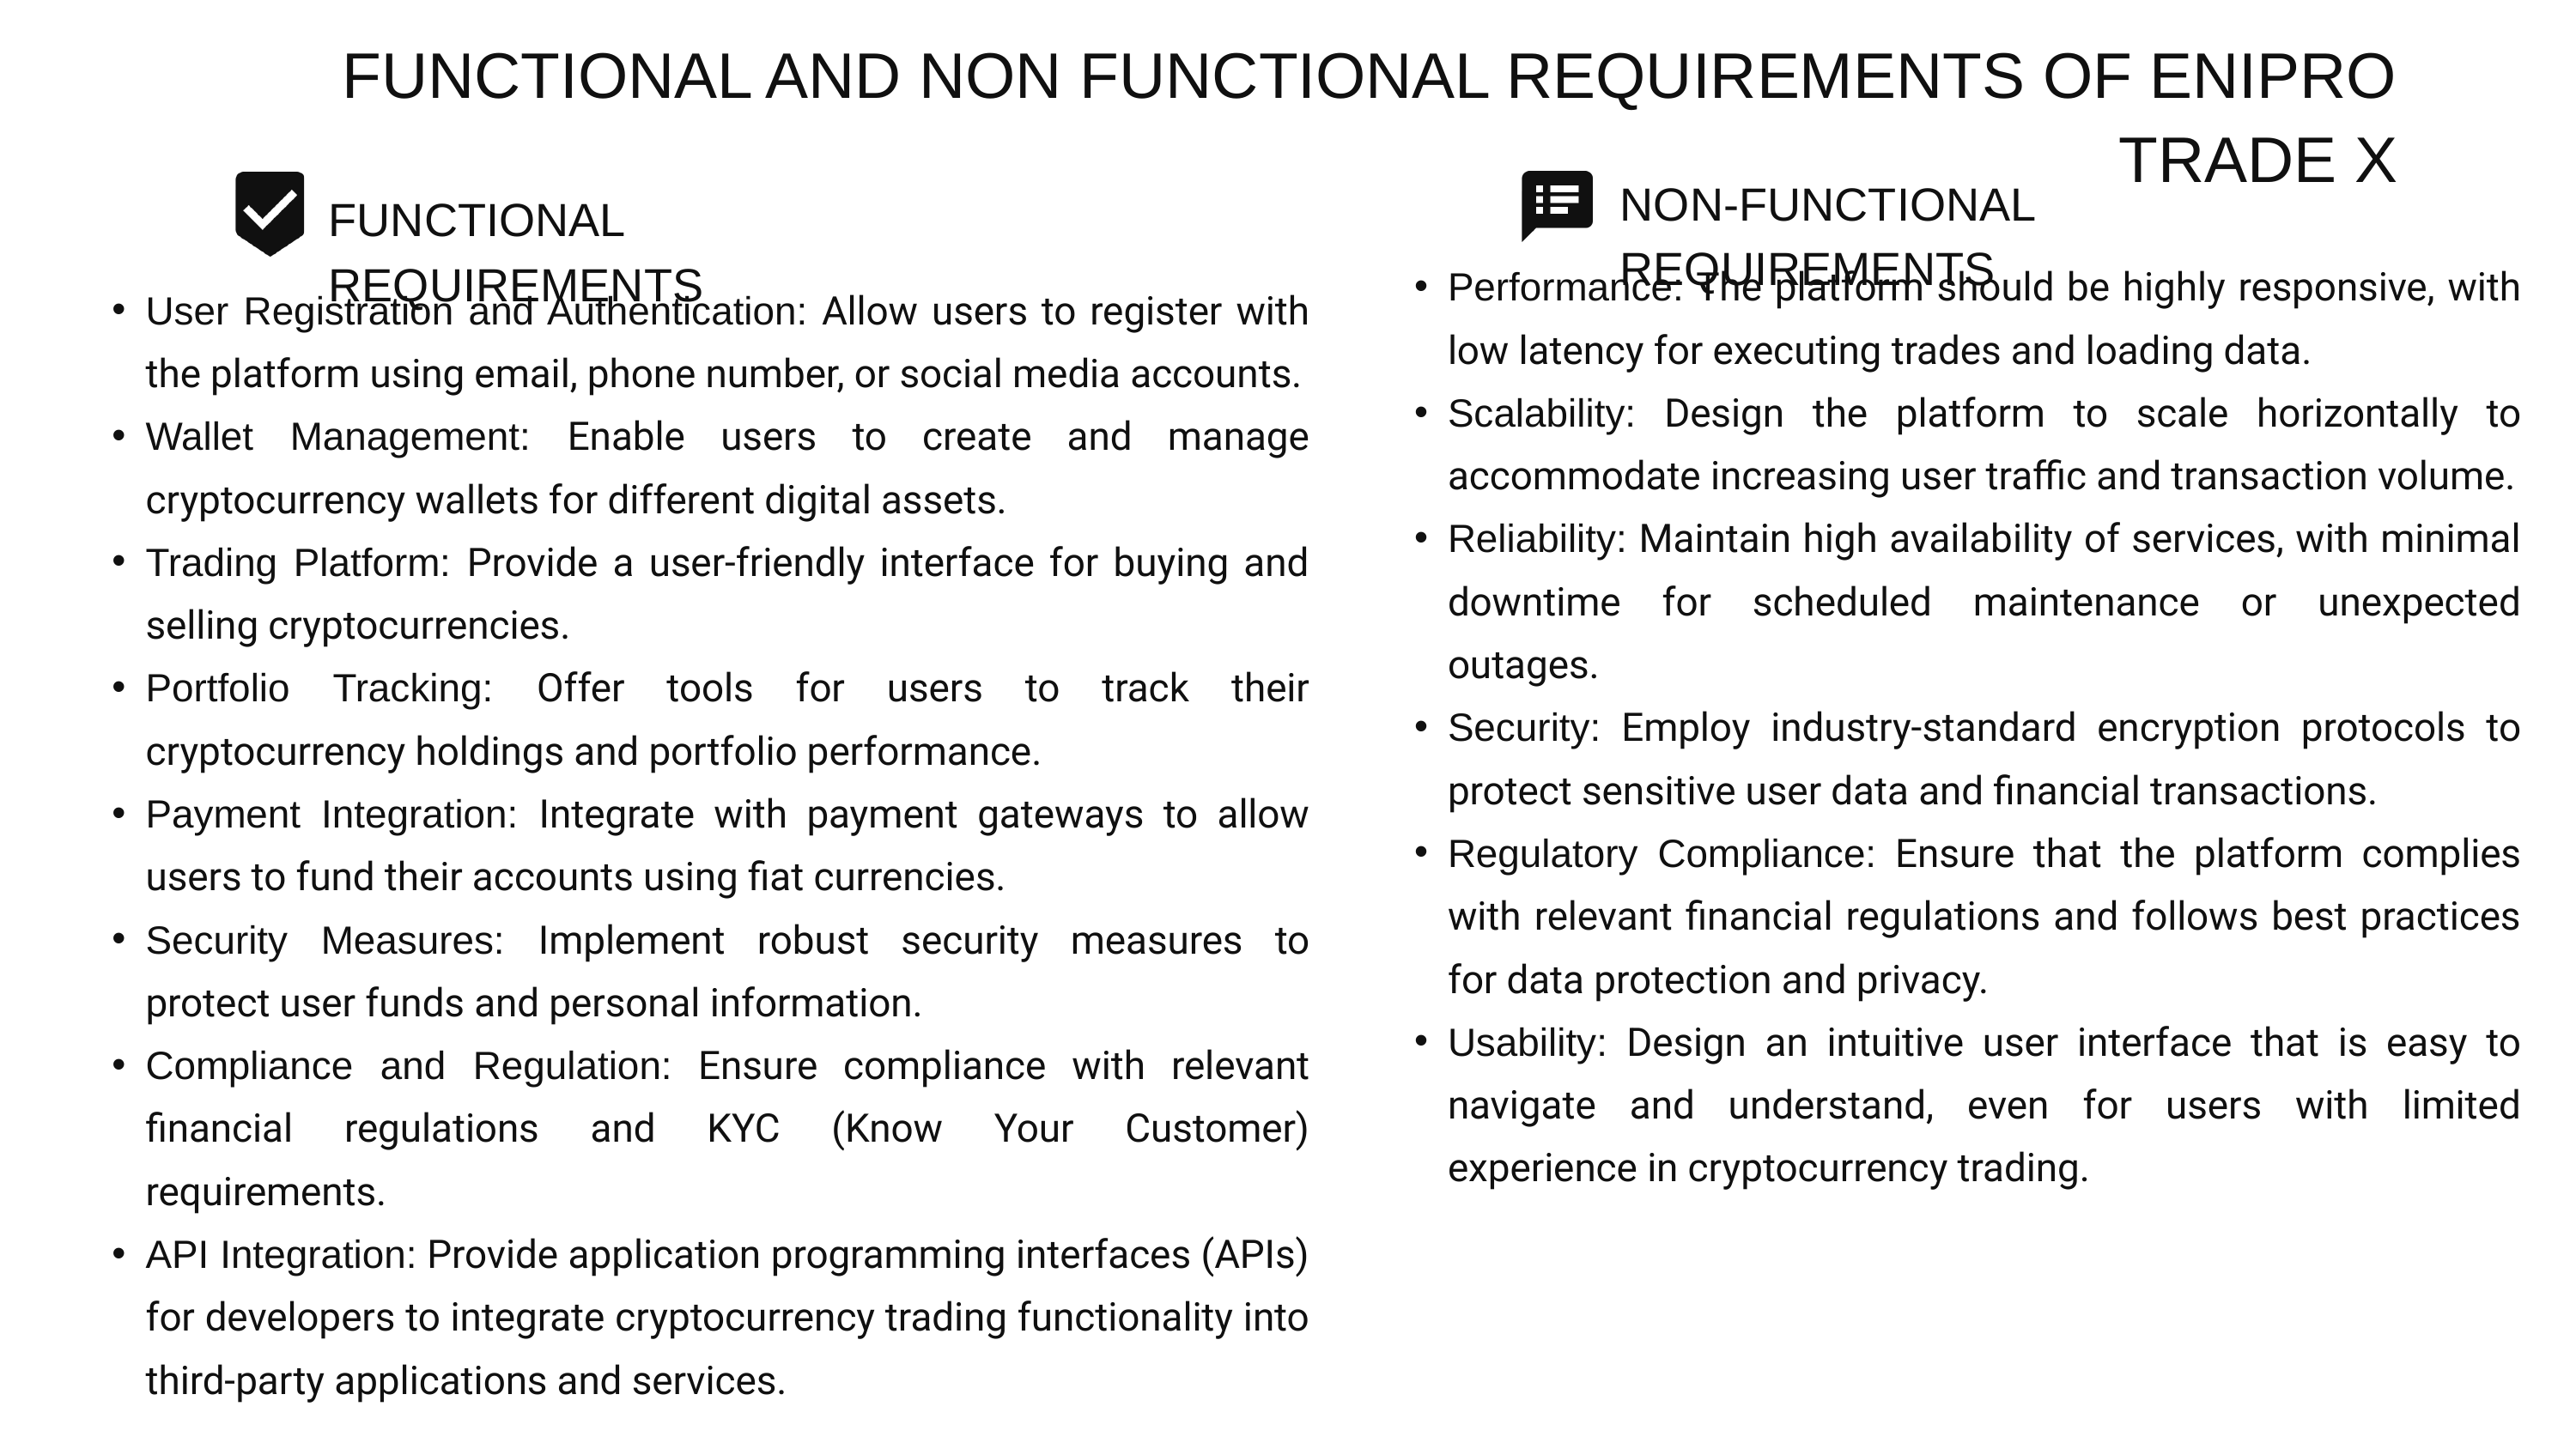

FUNCTIONAL AND NON FUNCTIONAL REQUIREMENTS OF ENIPRO TRADE X
NON-FUNCTIONAL REQUIREMENTS

FUNCTIONAL REQUIREMENTS
Performance: The platform should be highly responsive, with low latency for executing trades and loading data.
Scalability: Design the platform to scale horizontally to accommodate increasing user traffic and transaction volume.
Reliability: Maintain high availability of services, with minimal downtime for scheduled maintenance or unexpected outages.
Security: Employ industry-standard encryption protocols to protect sensitive user data and financial transactions.
Regulatory Compliance: Ensure that the platform complies with relevant financial regulations and follows best practices for data protection and privacy.
Usability: Design an intuitive user interface that is easy to navigate and understand, even for users with limited experience in cryptocurrency trading.

User Registration and Authentication: Allow users to register with the platform using email, phone number, or social media accounts.
Wallet Management: Enable users to create and manage cryptocurrency wallets for different digital assets.
Trading Platform: Provide a user-friendly interface for buying and selling cryptocurrencies.
Portfolio Tracking: Offer tools for users to track their cryptocurrency holdings and portfolio performance.
Payment Integration: Integrate with payment gateways to allow users to fund their accounts using fiat currencies.
Security Measures: Implement robust security measures to protect user funds and personal information.
Compliance and Regulation: Ensure compliance with relevant financial regulations and KYC (Know Your Customer) requirements.
API Integration: Provide application programming interfaces (APIs) for developers to integrate cryptocurrency trading functionality into third-party applications and services.